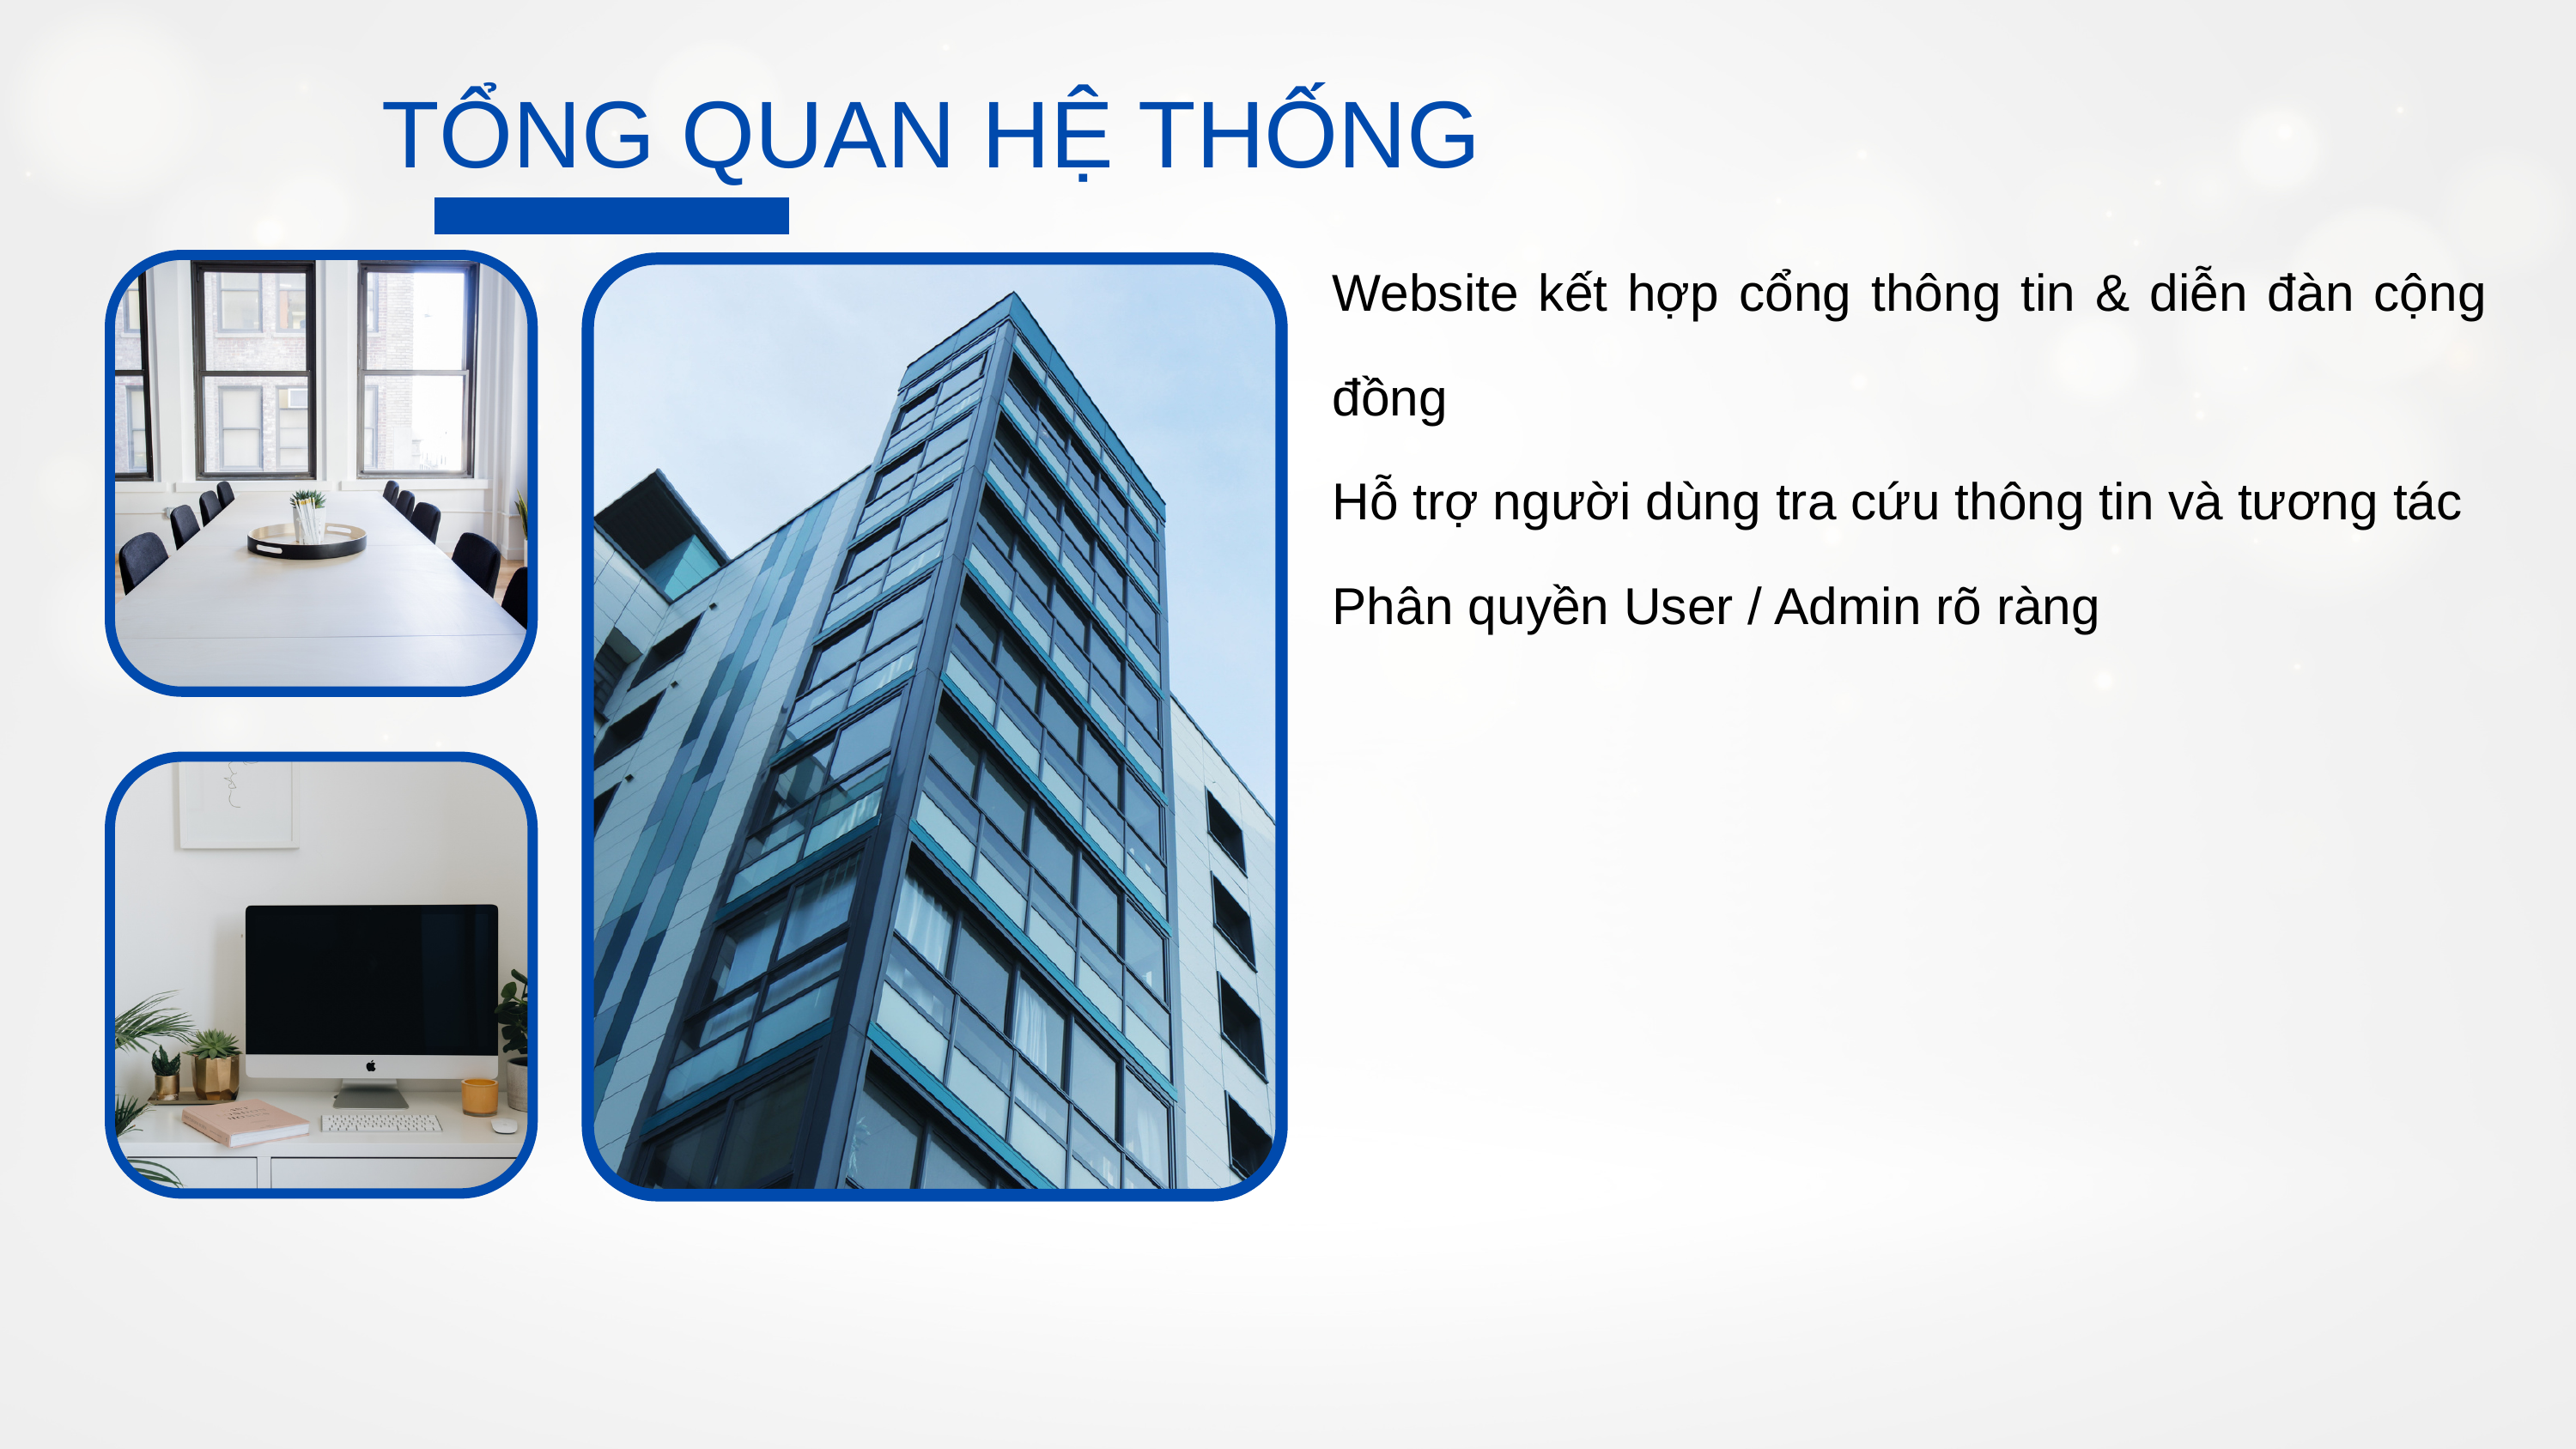

TỔNG QUAN HỆ THỐNG

Website kết hợp cổng thông tin & diễn đàn cộng đồng
Hỗ trợ người dùng tra cứu thông tin và tương tác
Phân quyền User / Admin rõ ràng